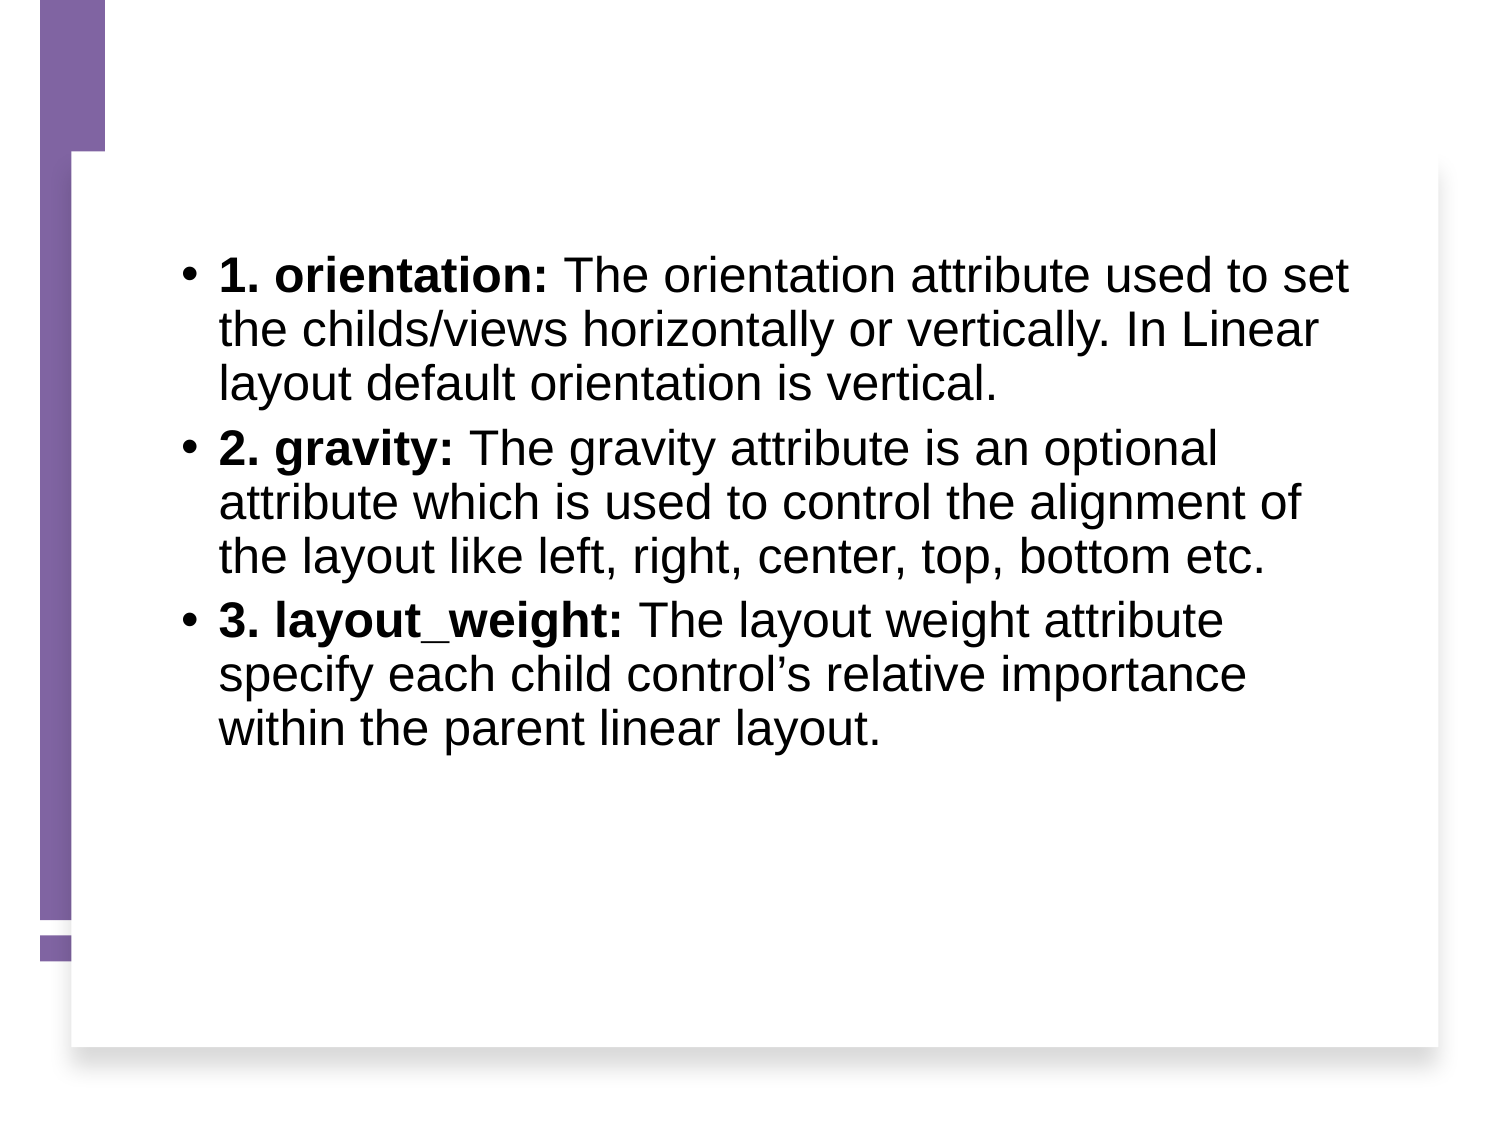

1. orientation: The orientation attribute used to set the childs/views horizontally or vertically. In Linear layout default orientation is vertical.
2. gravity: The gravity attribute is an optional attribute which is used to control the alignment of the layout like left, right, center, top, bottom etc.
3. layout_weight: The layout weight attribute specify each child control’s relative importance within the parent linear layout.